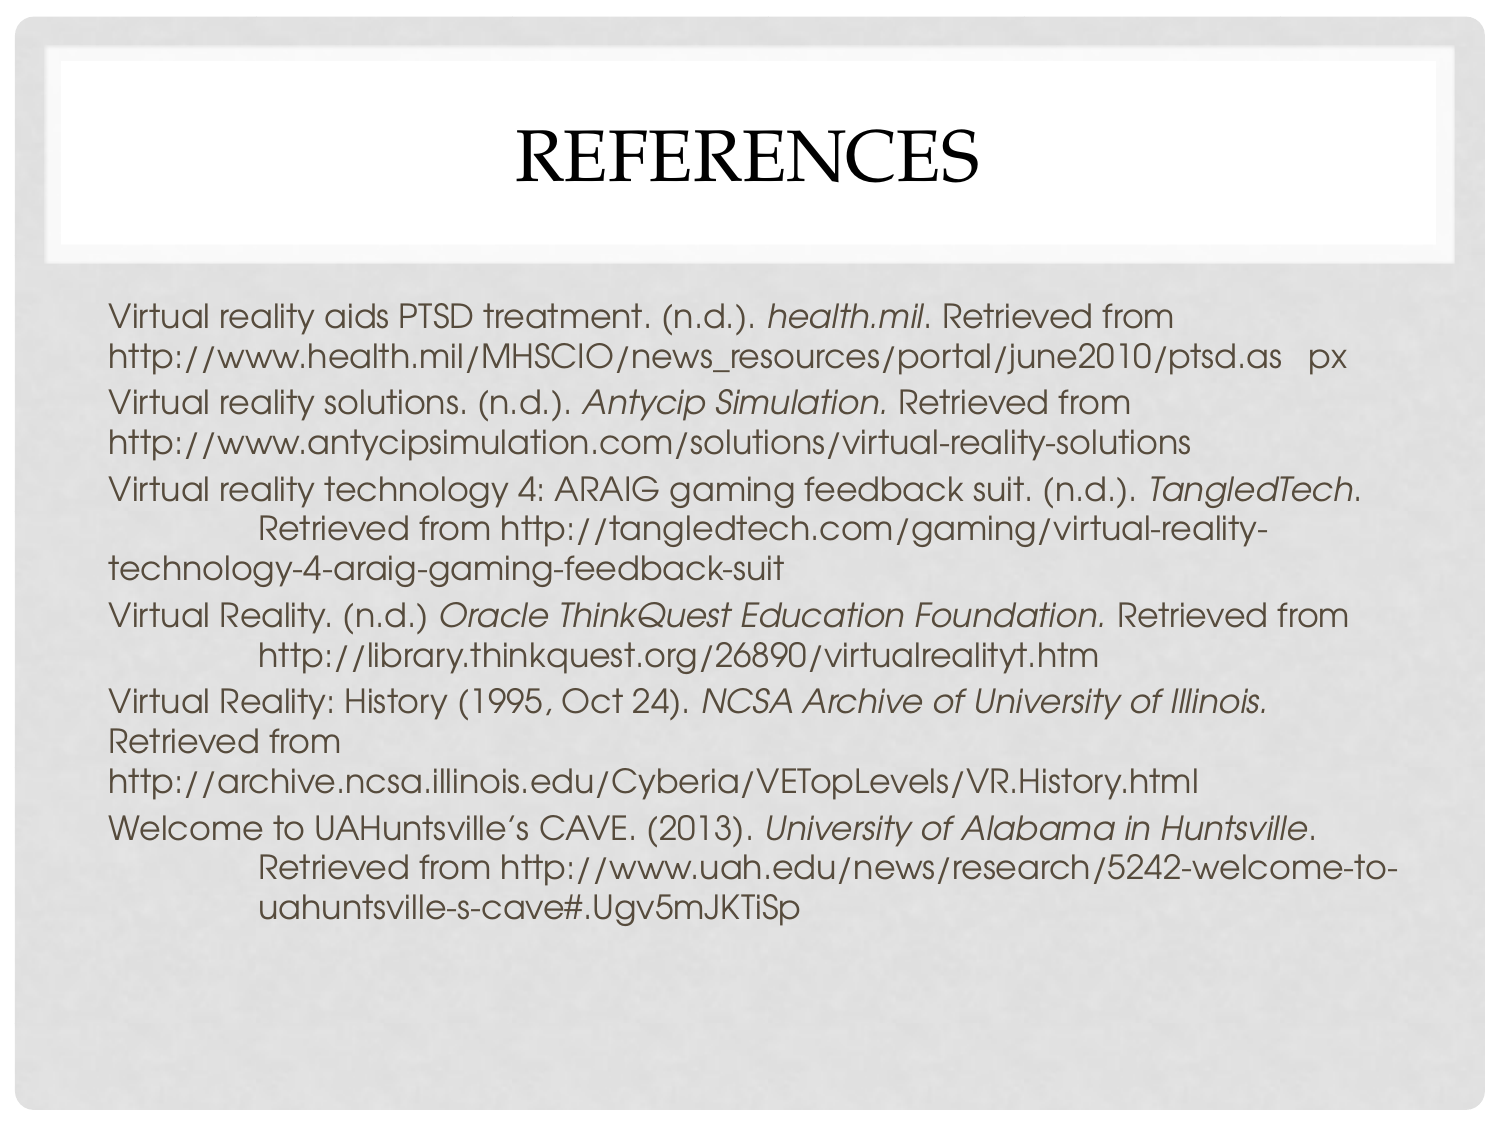

# References
Virtual reality aids PTSD treatment. (n.d.). health.mil. Retrieved from 	http://www.health.mil/MHSCIO/news_resources/portal/june2010/ptsd.as	px
Virtual reality solutions. (n.d.). Antycip Simulation. Retrieved from 	http://www.antycipsimulation.com/solutions/virtual-reality-solutions
Virtual reality technology 4: ARAIG gaming feedback suit. (n.d.). TangledTech. 	Retrieved from http://tangledtech.com/gaming/virtual-reality-	technology-4-araig-gaming-feedback-suit
Virtual Reality. (n.d.) Oracle ThinkQuest Education Foundation. Retrieved from 	http://library.thinkquest.org/26890/virtualrealityt.htm
Virtual Reality: History (1995, Oct 24). NCSA Archive of University of Illinois. 	Retrieved from 	http://archive.ncsa.illinois.edu/Cyberia/VETopLevels/VR.History.html
Welcome to UAHuntsville’s CAVE. (2013). University of Alabama in Huntsville. 	Retrieved from http://www.uah.edu/news/research/5242-welcome-to-	uahuntsville-s-cave#.Ugv5mJKTiSp